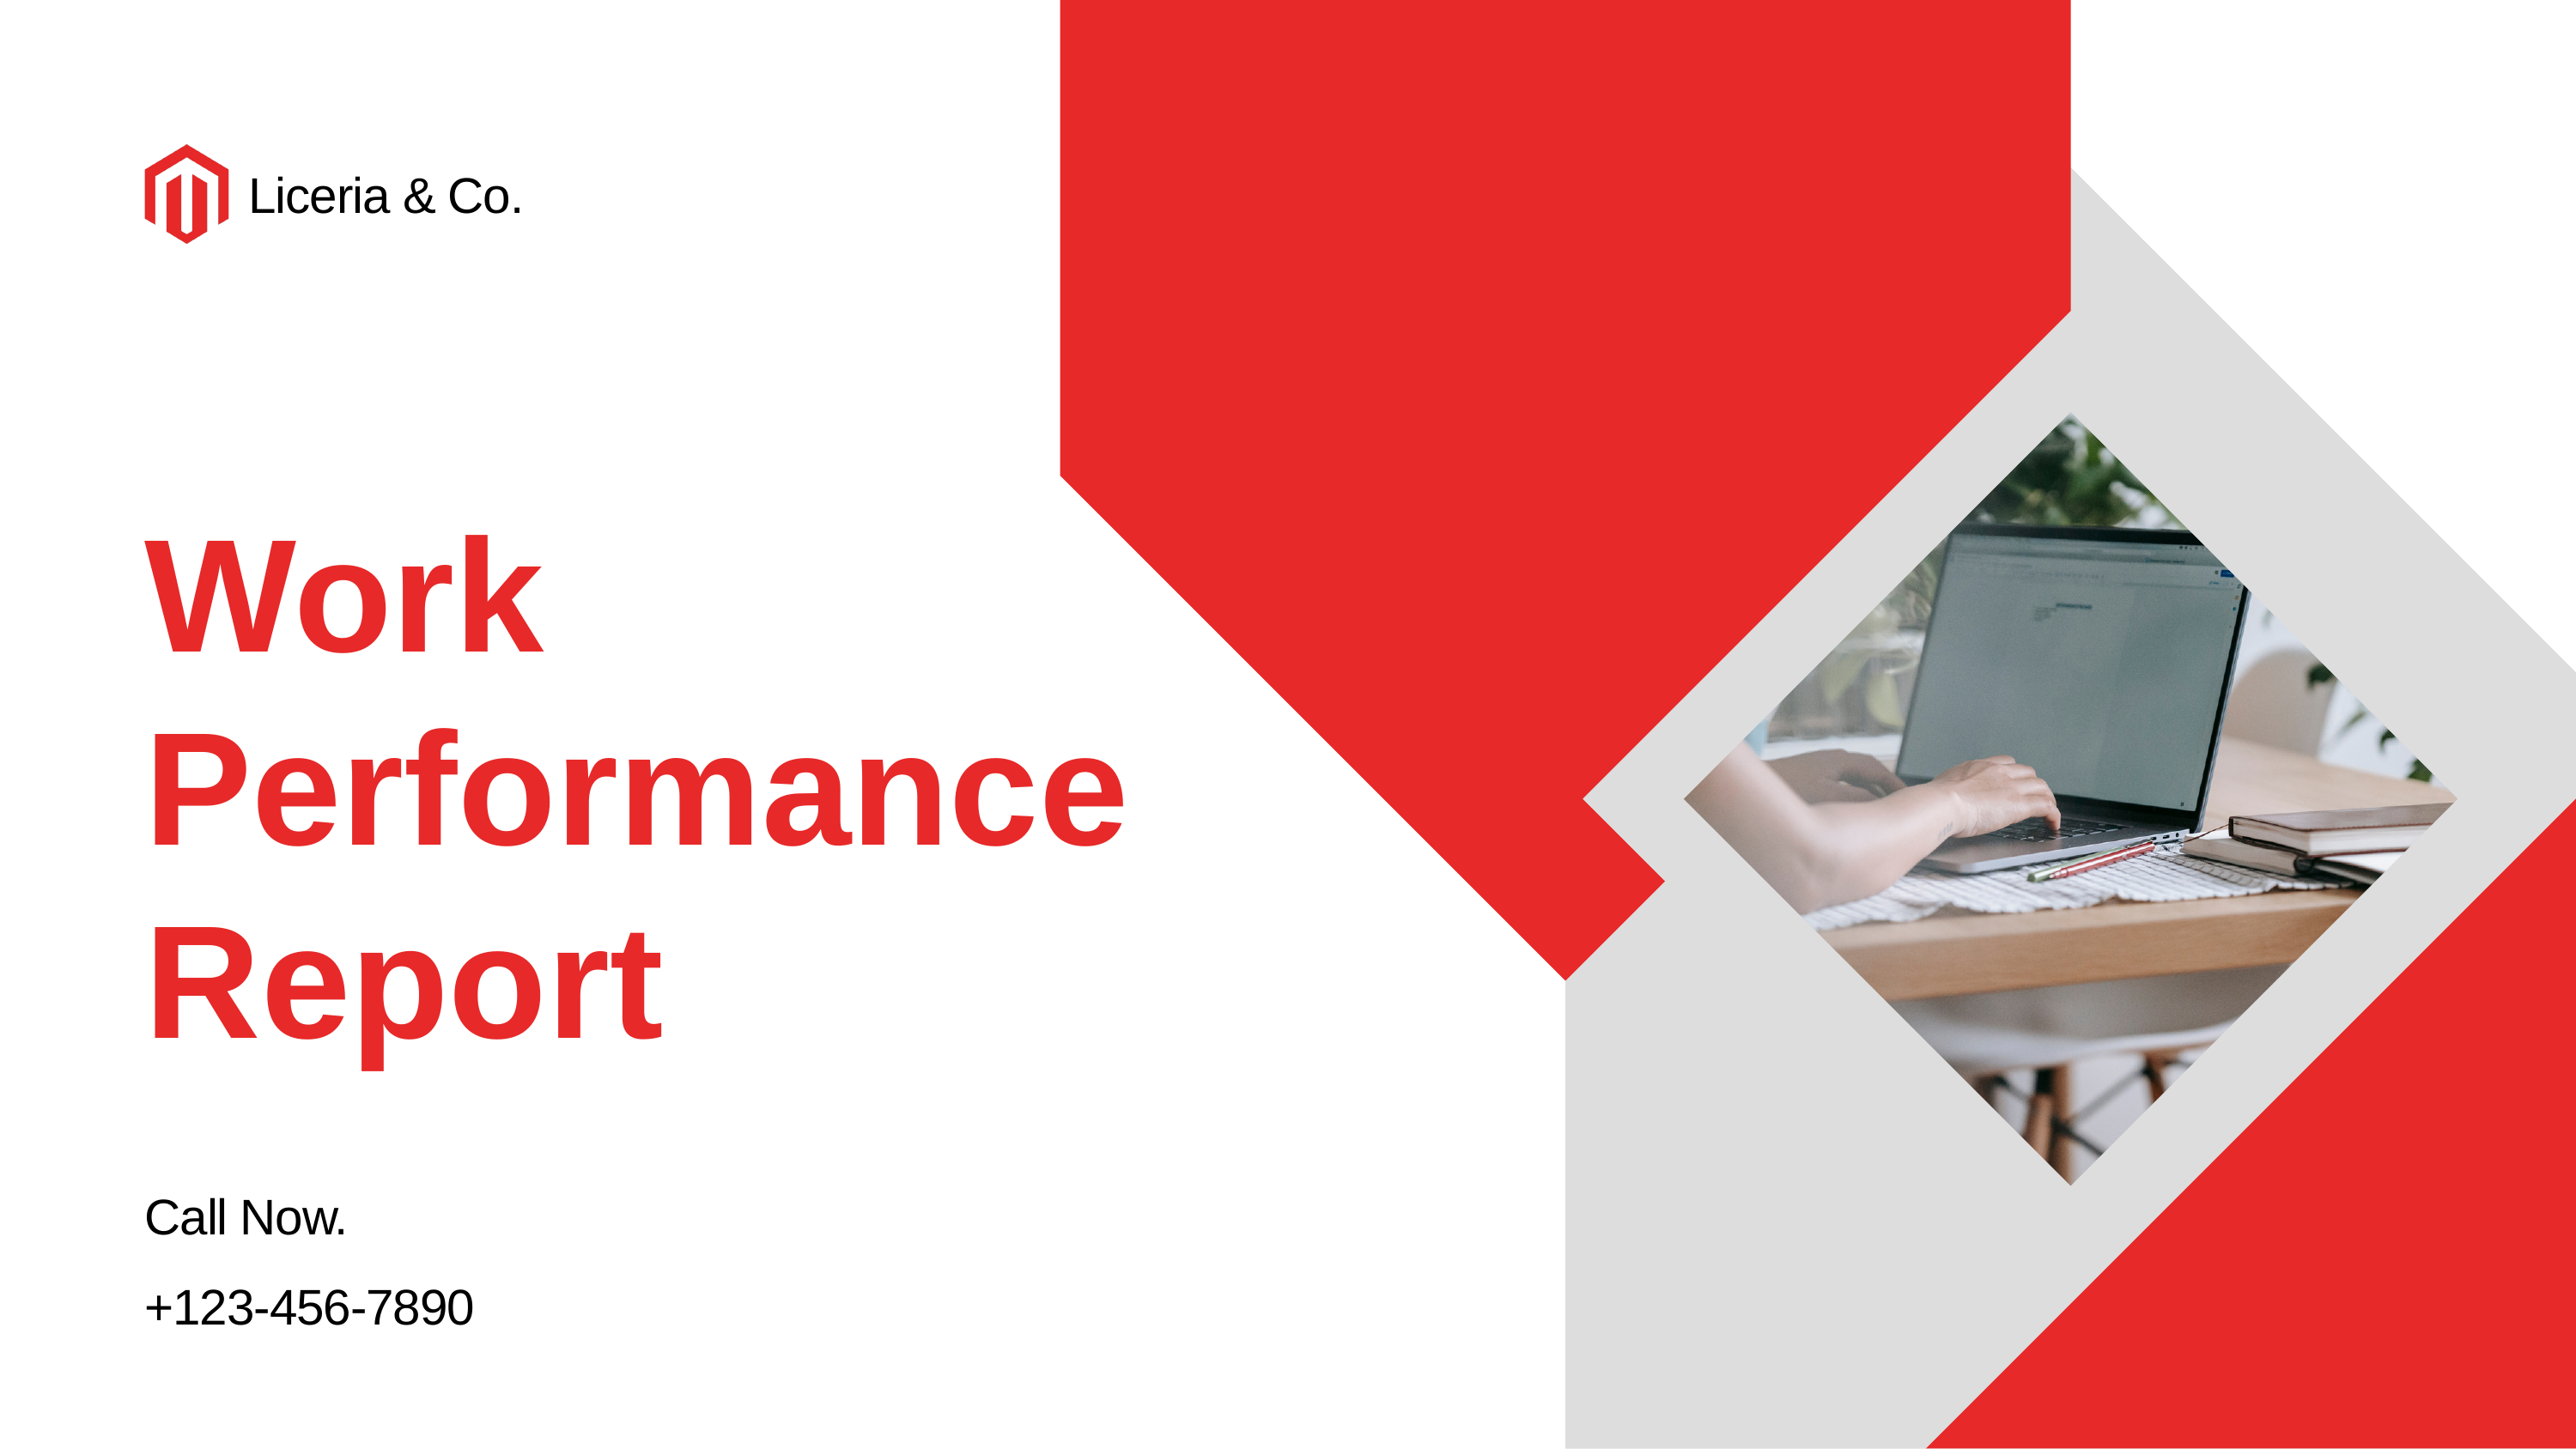

Liceria & Co.

Work
Performance
Report

Call Now.
+123-456-7890